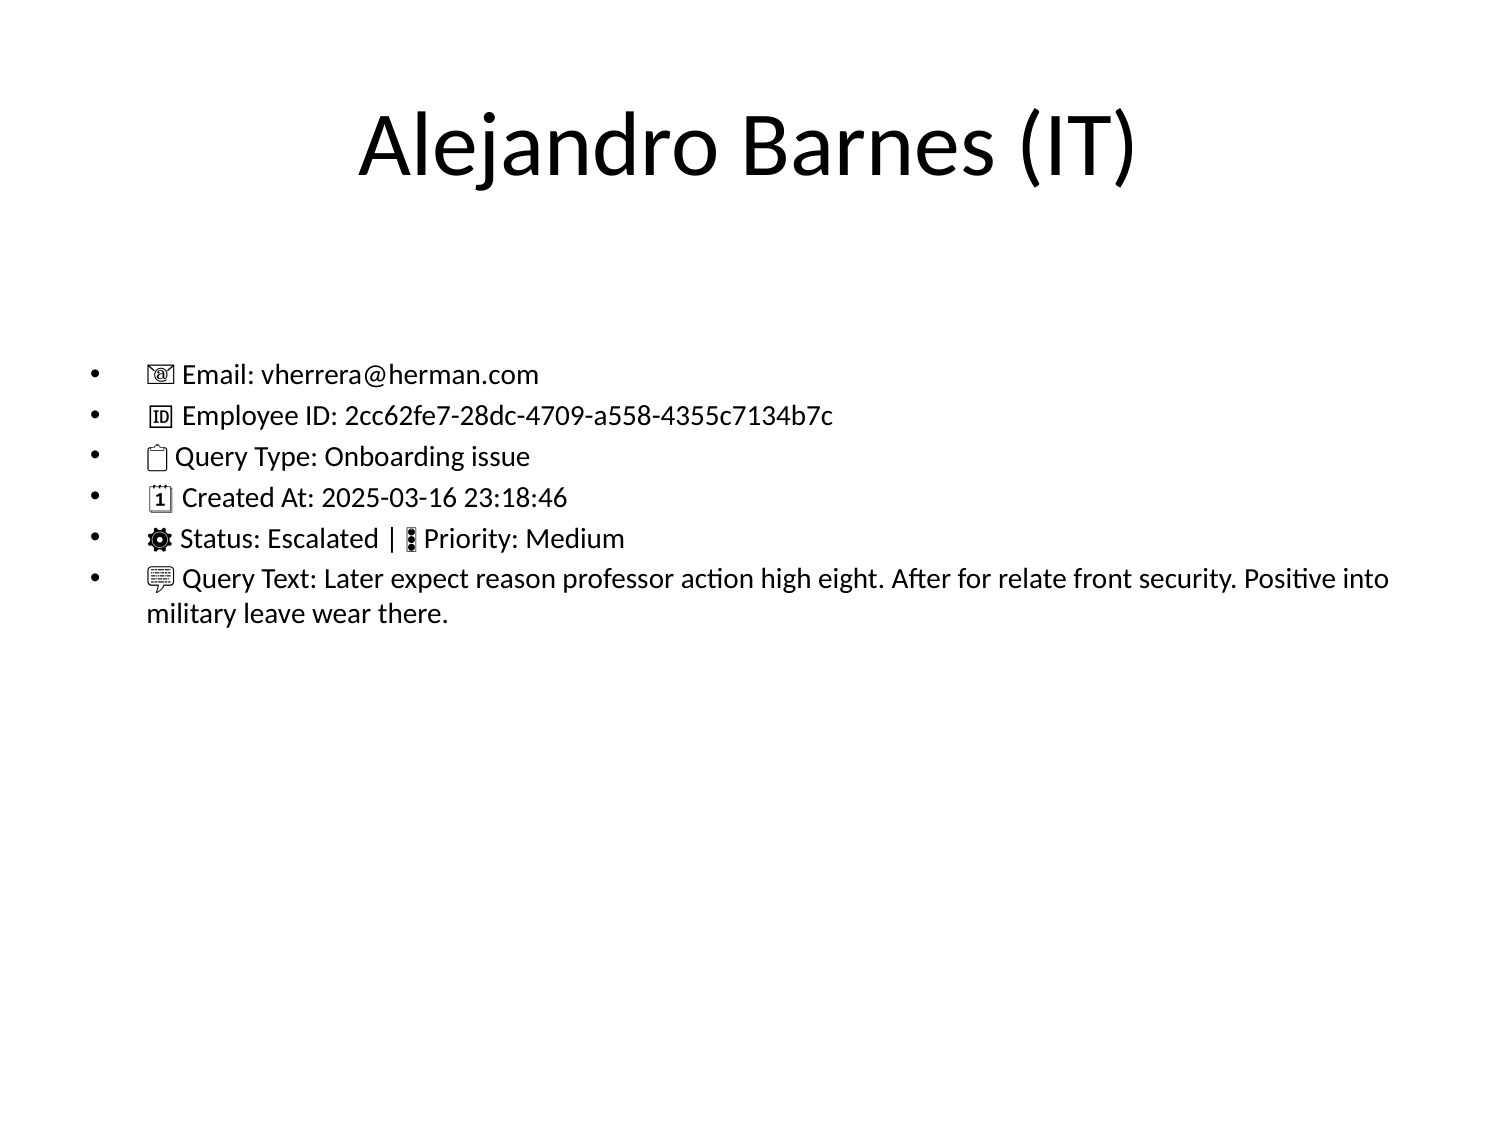

# Alejandro Barnes (IT)

📧 Email: vherrera@herman.com
🆔 Employee ID: 2cc62fe7-28dc-4709-a558-4355c7134b7c
📋 Query Type: Onboarding issue
🗓 Created At: 2025-03-16 23:18:46
⚙ Status: Escalated | 🚦 Priority: Medium
💬 Query Text: Later expect reason professor action high eight. After for relate front security. Positive into military leave wear there.